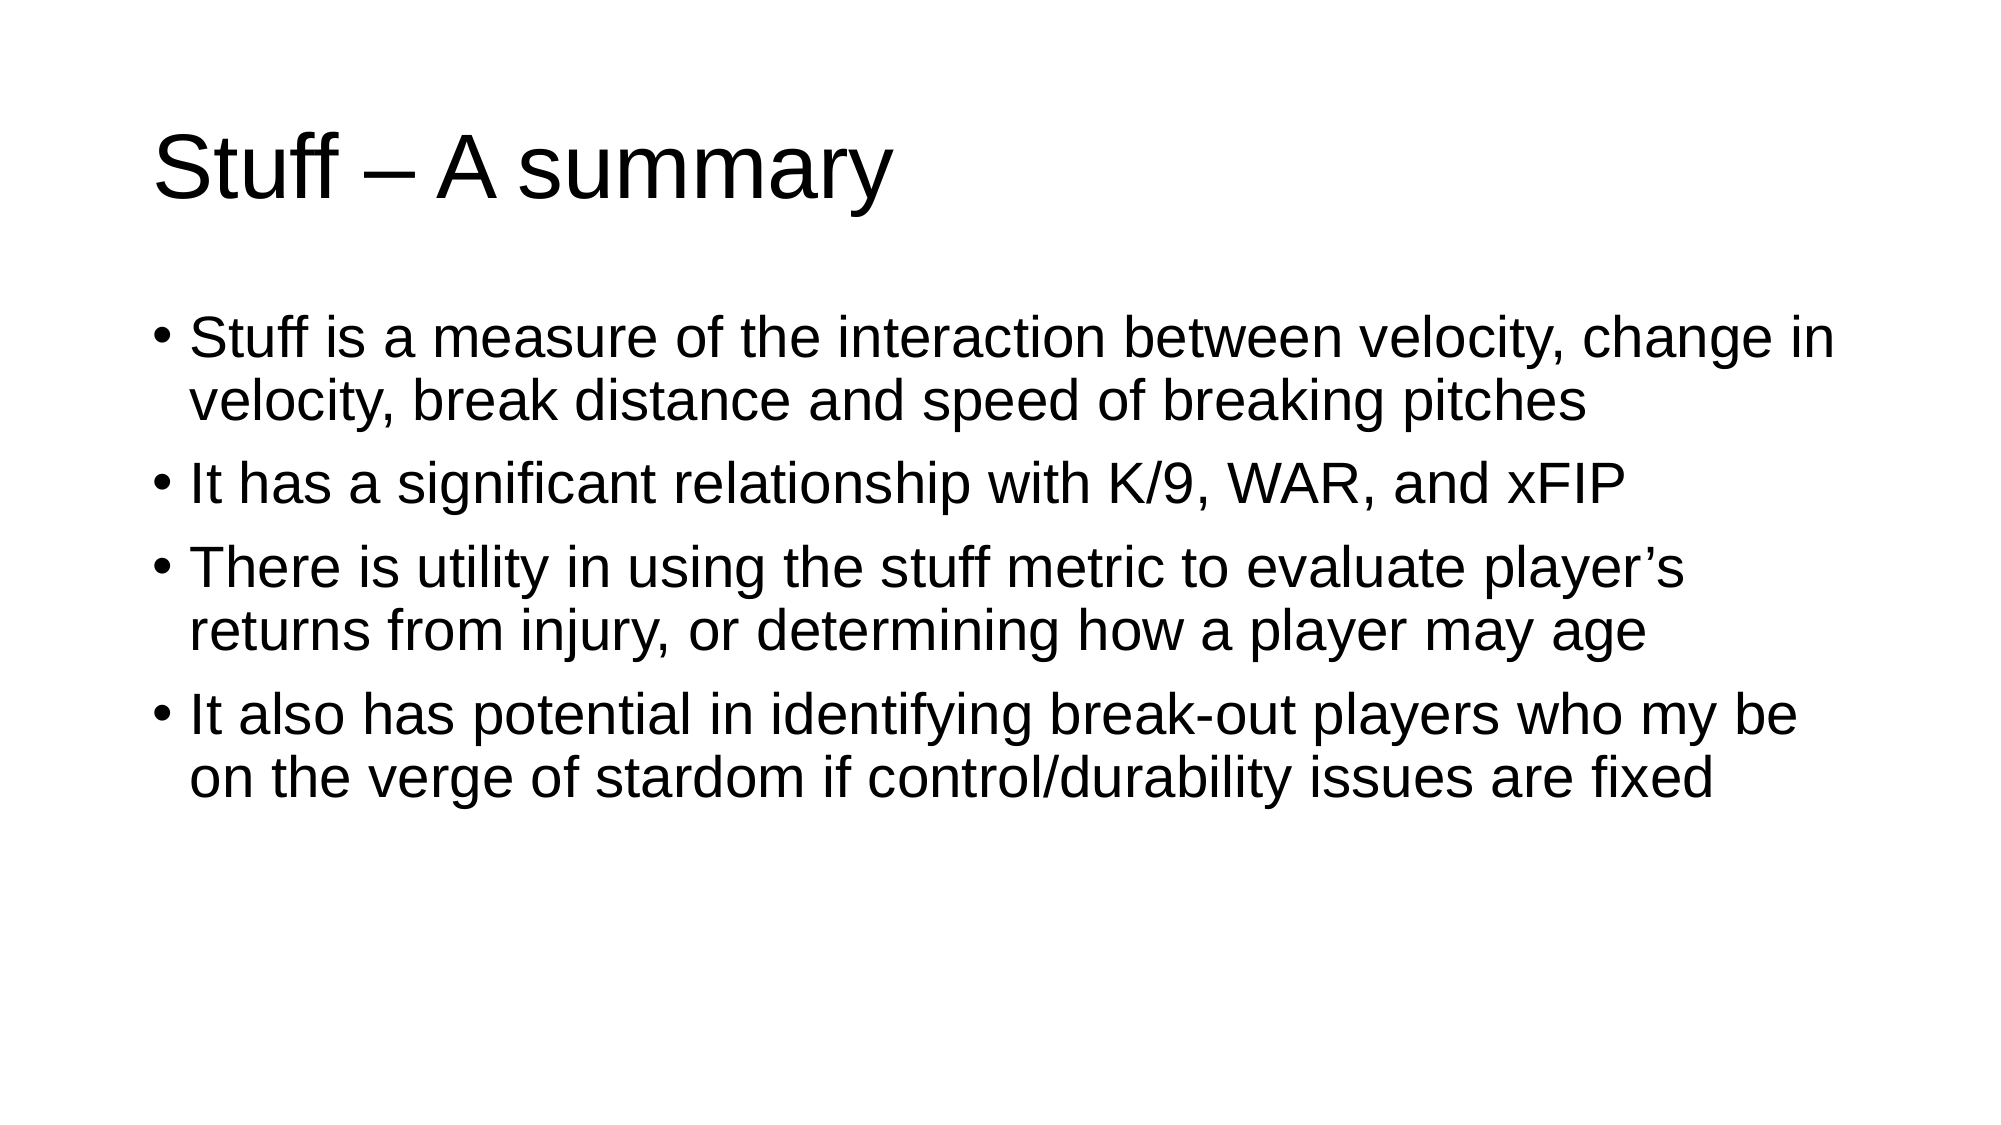

# Stuff – A summary
Stuff is a measure of the interaction between velocity, change in velocity, break distance and speed of breaking pitches
It has a significant relationship with K/9, WAR, and xFIP
There is utility in using the stuff metric to evaluate player’s returns from injury, or determining how a player may age
It also has potential in identifying break-out players who my be on the verge of stardom if control/durability issues are fixed